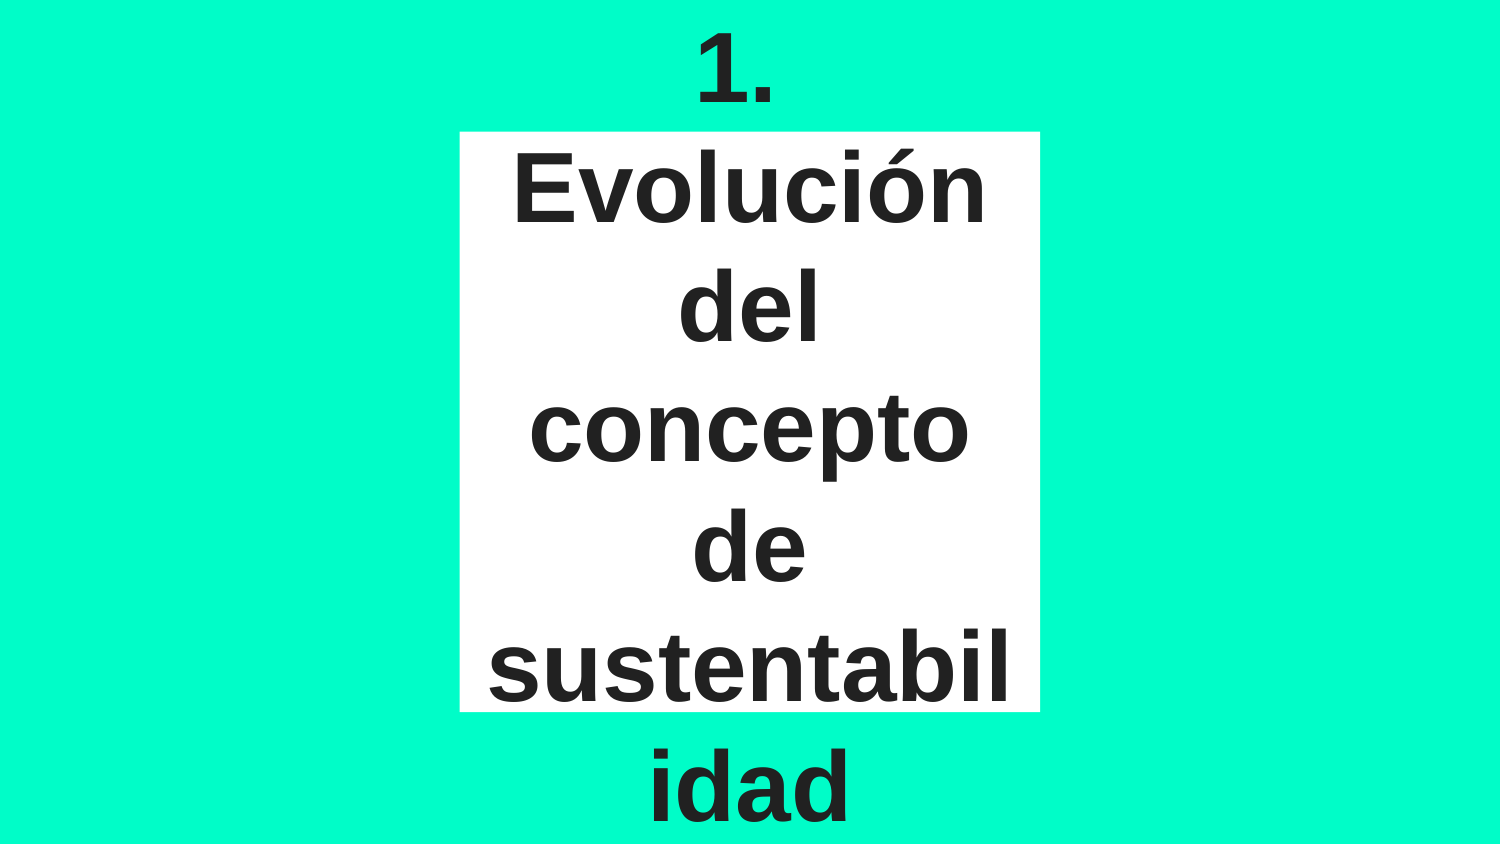

# 1.
Evolución del concepto de sustentabilidad